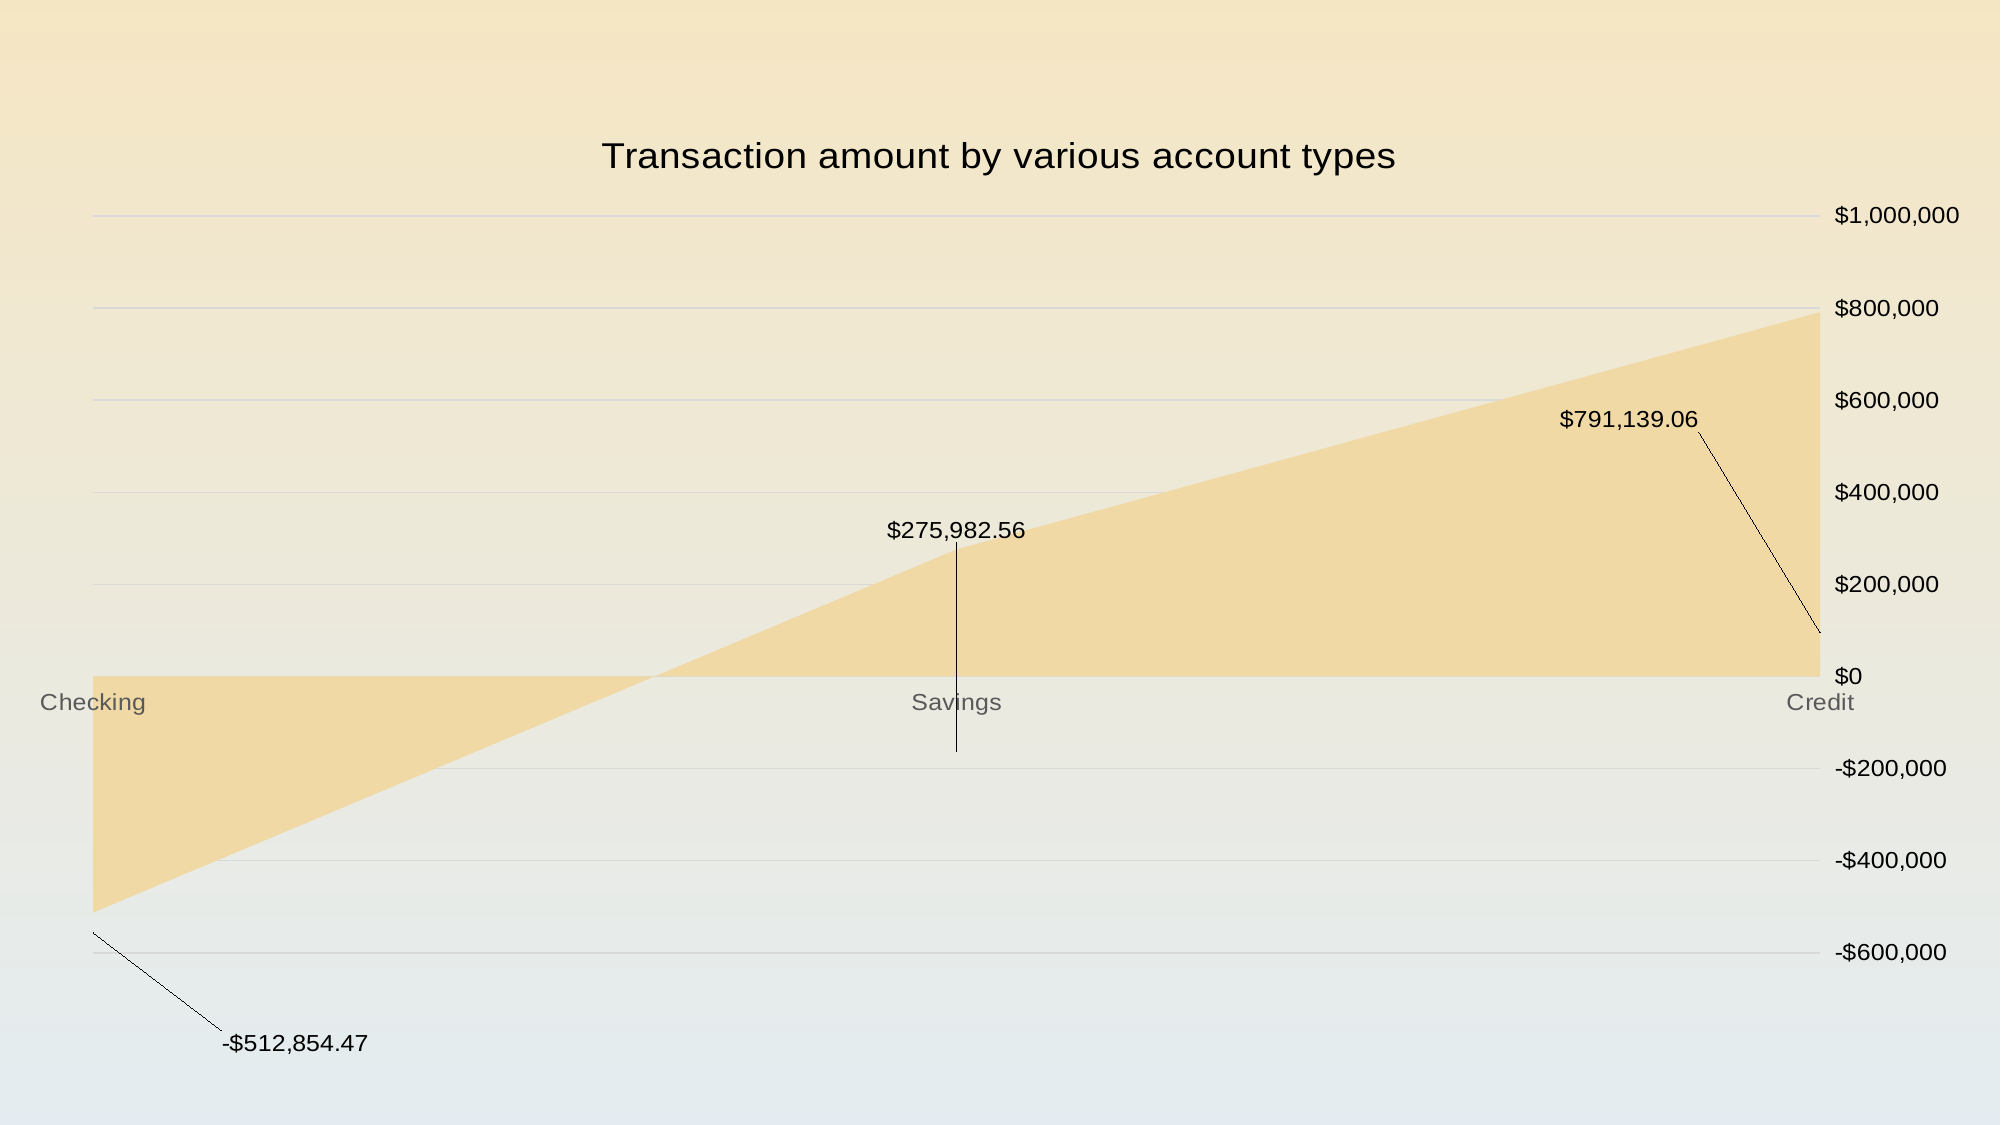

### Chart: Transaction amount by various account types

| Category | Sum of Transaction_Amount |
|---|---|
| Credit | 791139.0600000032 |
| Savings | 275982.5599999989 |
| Checking | -512854.46999999764 |